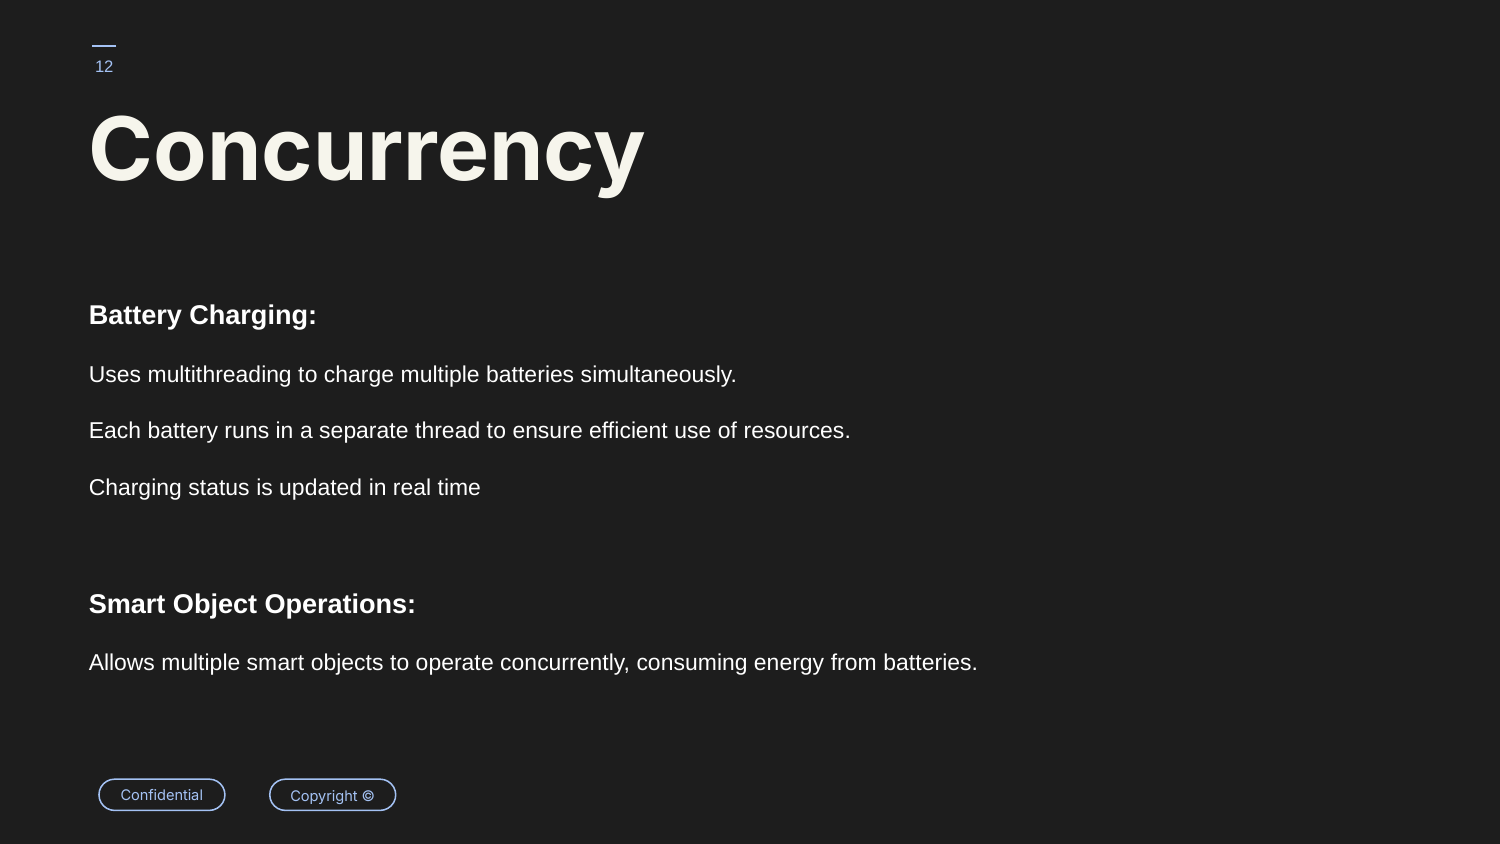

# Concurrency

Battery Charging:
Uses multithreading to charge multiple batteries simultaneously.
Each battery runs in a separate thread to ensure efficient use of resources.
Charging status is updated in real time

Smart Object Operations:
Allows multiple smart objects to operate concurrently, consuming energy from batteries.